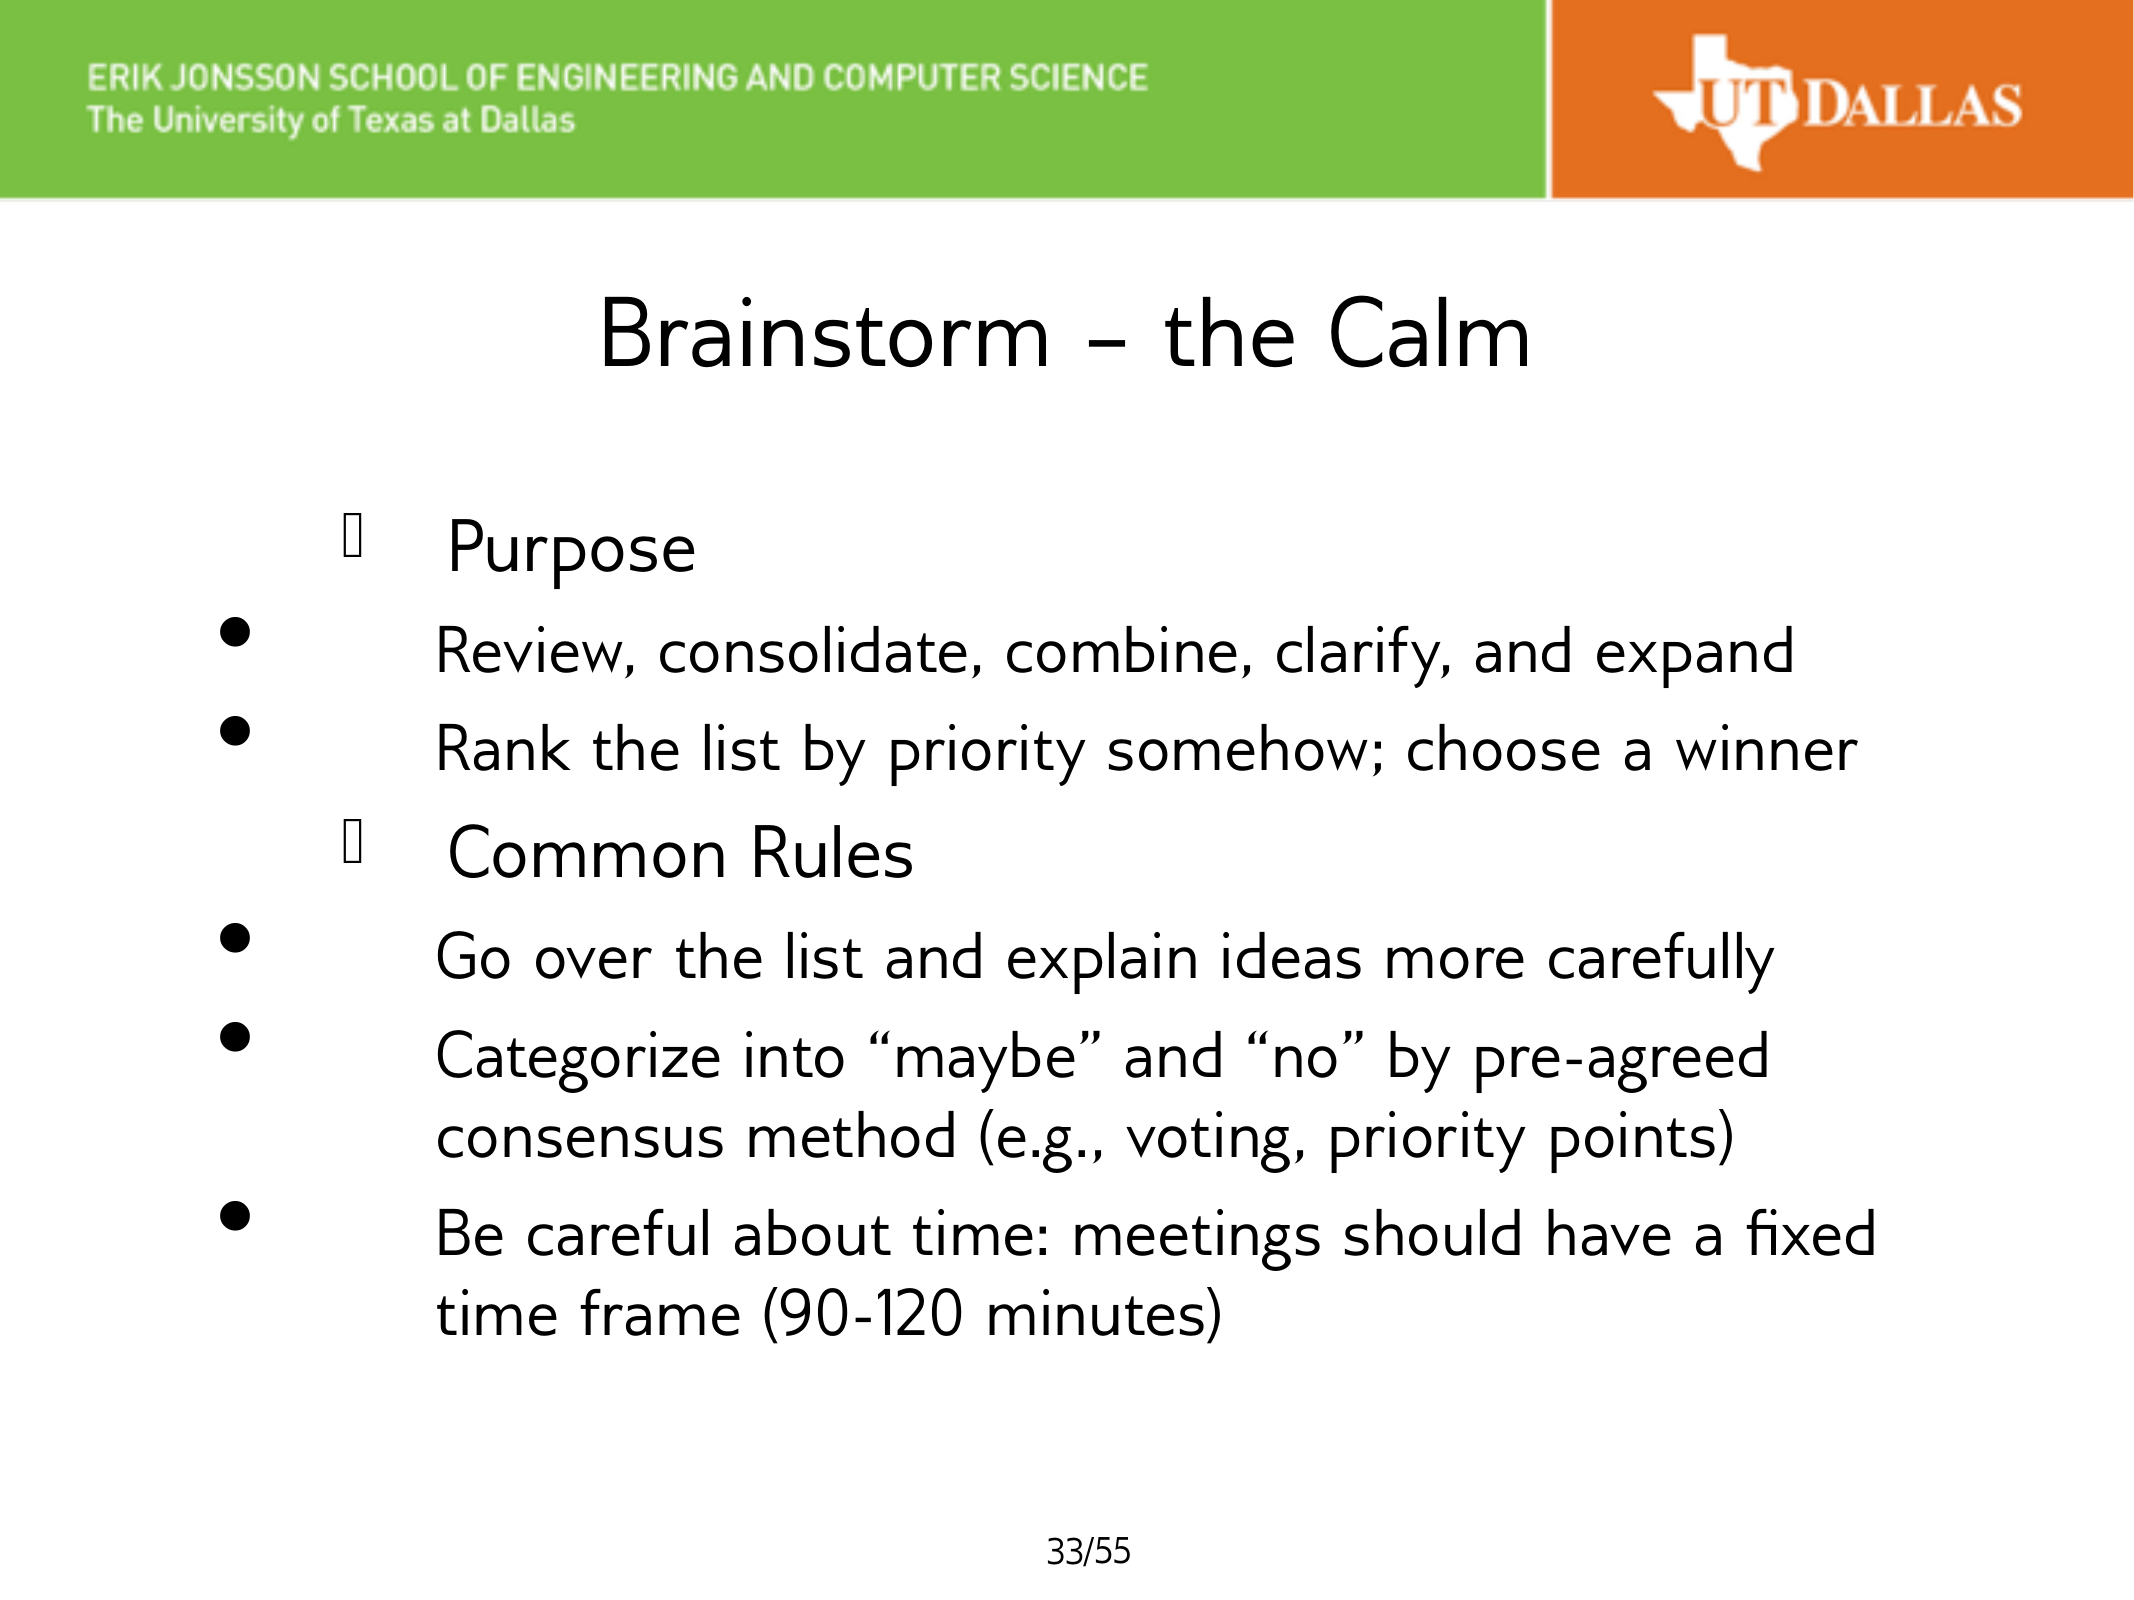

# Brainstorm – the Calm
Purpose
Review, consolidate, combine, clarify, and expand
Rank the list by priority somehow; choose a winner
Common Rules
Go over the list and explain ideas more carefully
Categorize into “maybe” and “no” by pre-agreed consensus method (e.g., voting, priority points)
Be careful about time: meetings should have a fixed time frame (90-120 minutes)
33